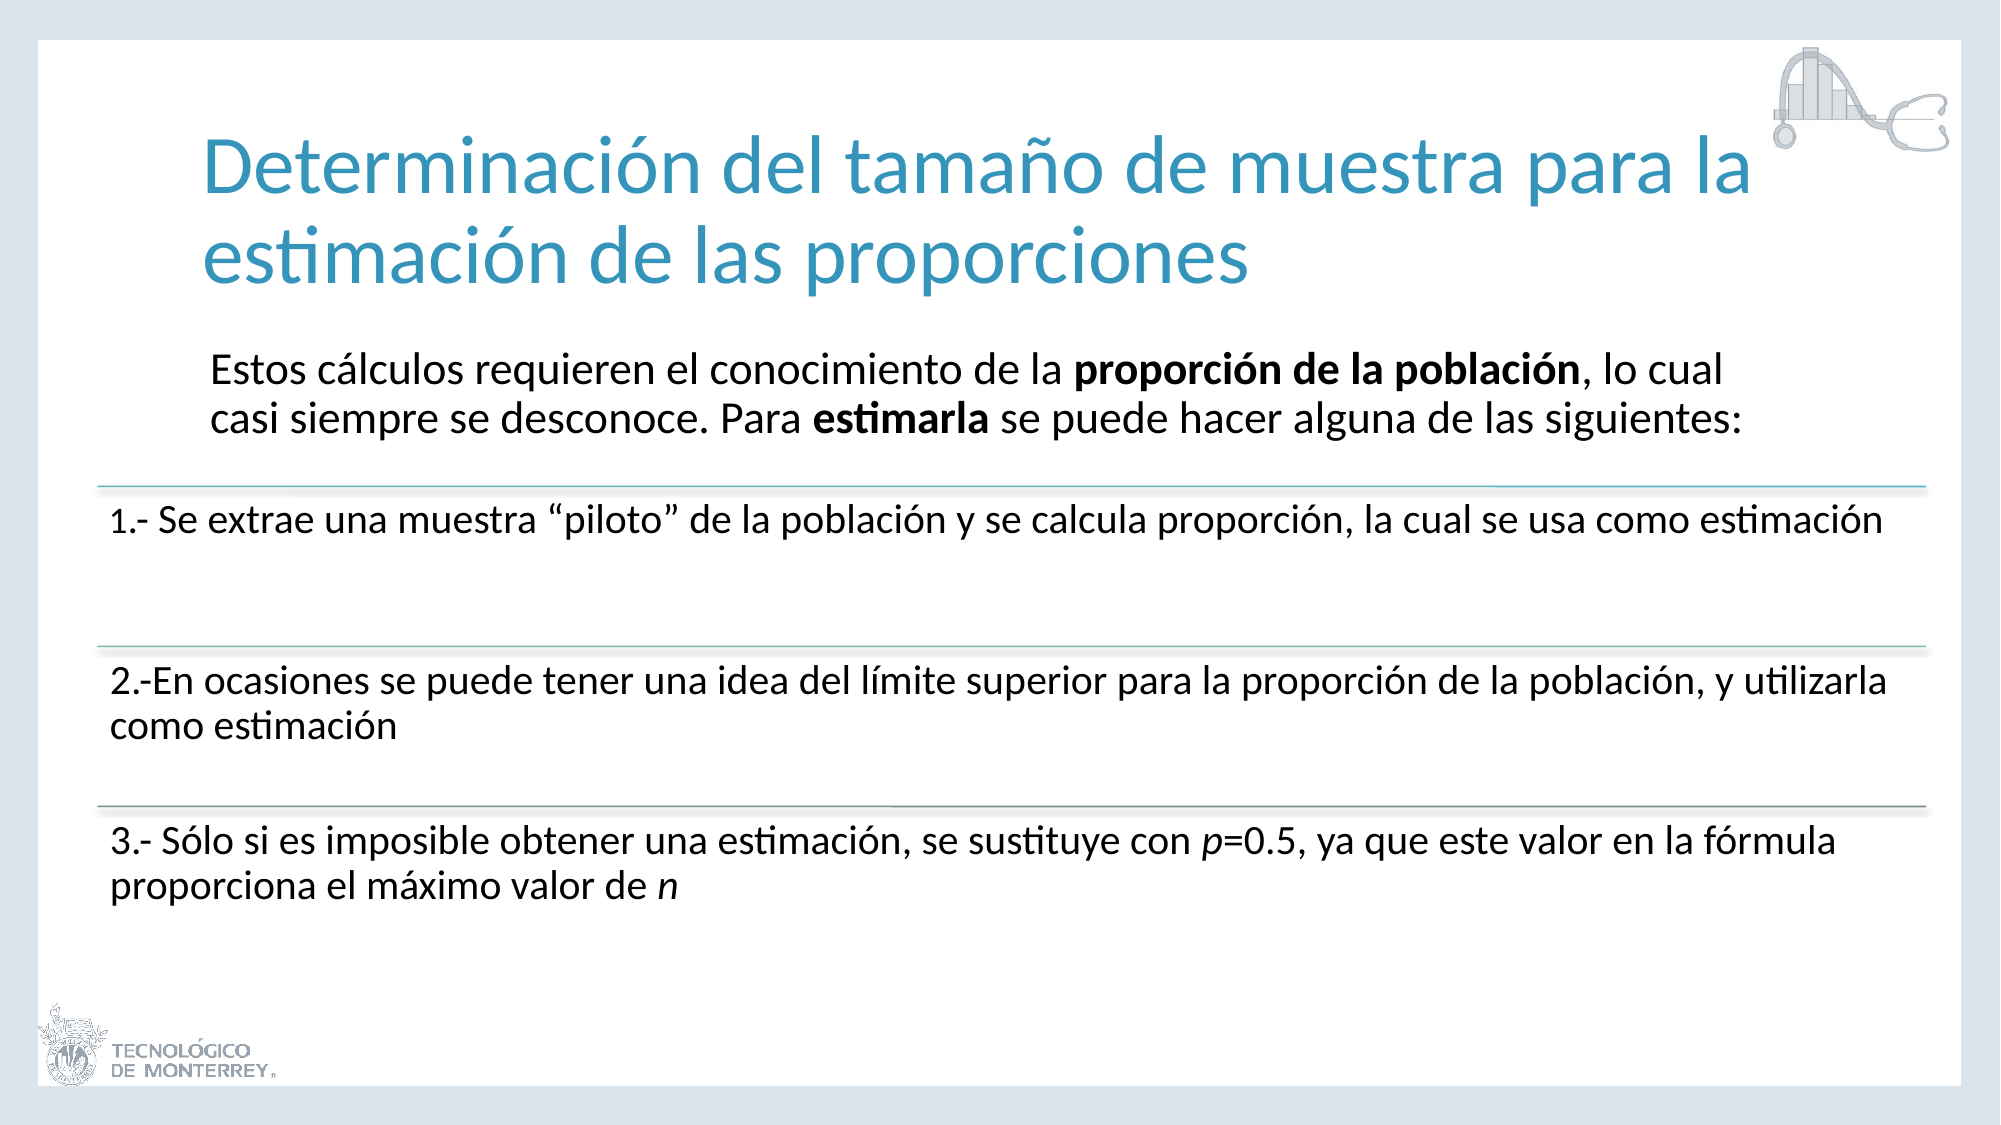

# Determinación del tamaño de muestra para la estimación de las proporciones
Estos cálculos requieren el conocimiento de la proporción de la población, lo cual casi siempre se desconoce. Para estimarla se puede hacer alguna de las siguientes:

1.- Se extrae una muestra “piloto” de la población y se calcula proporción, la cual se usa como estimación
2.-En ocasiones se puede tener una idea del límite superior para la proporción de la población, y utilizarla como estimación
3.- Sólo si es imposible obtener una estimación, se sustituye con p=0.5, ya que este valor en la fórmula proporciona el máximo valor de n